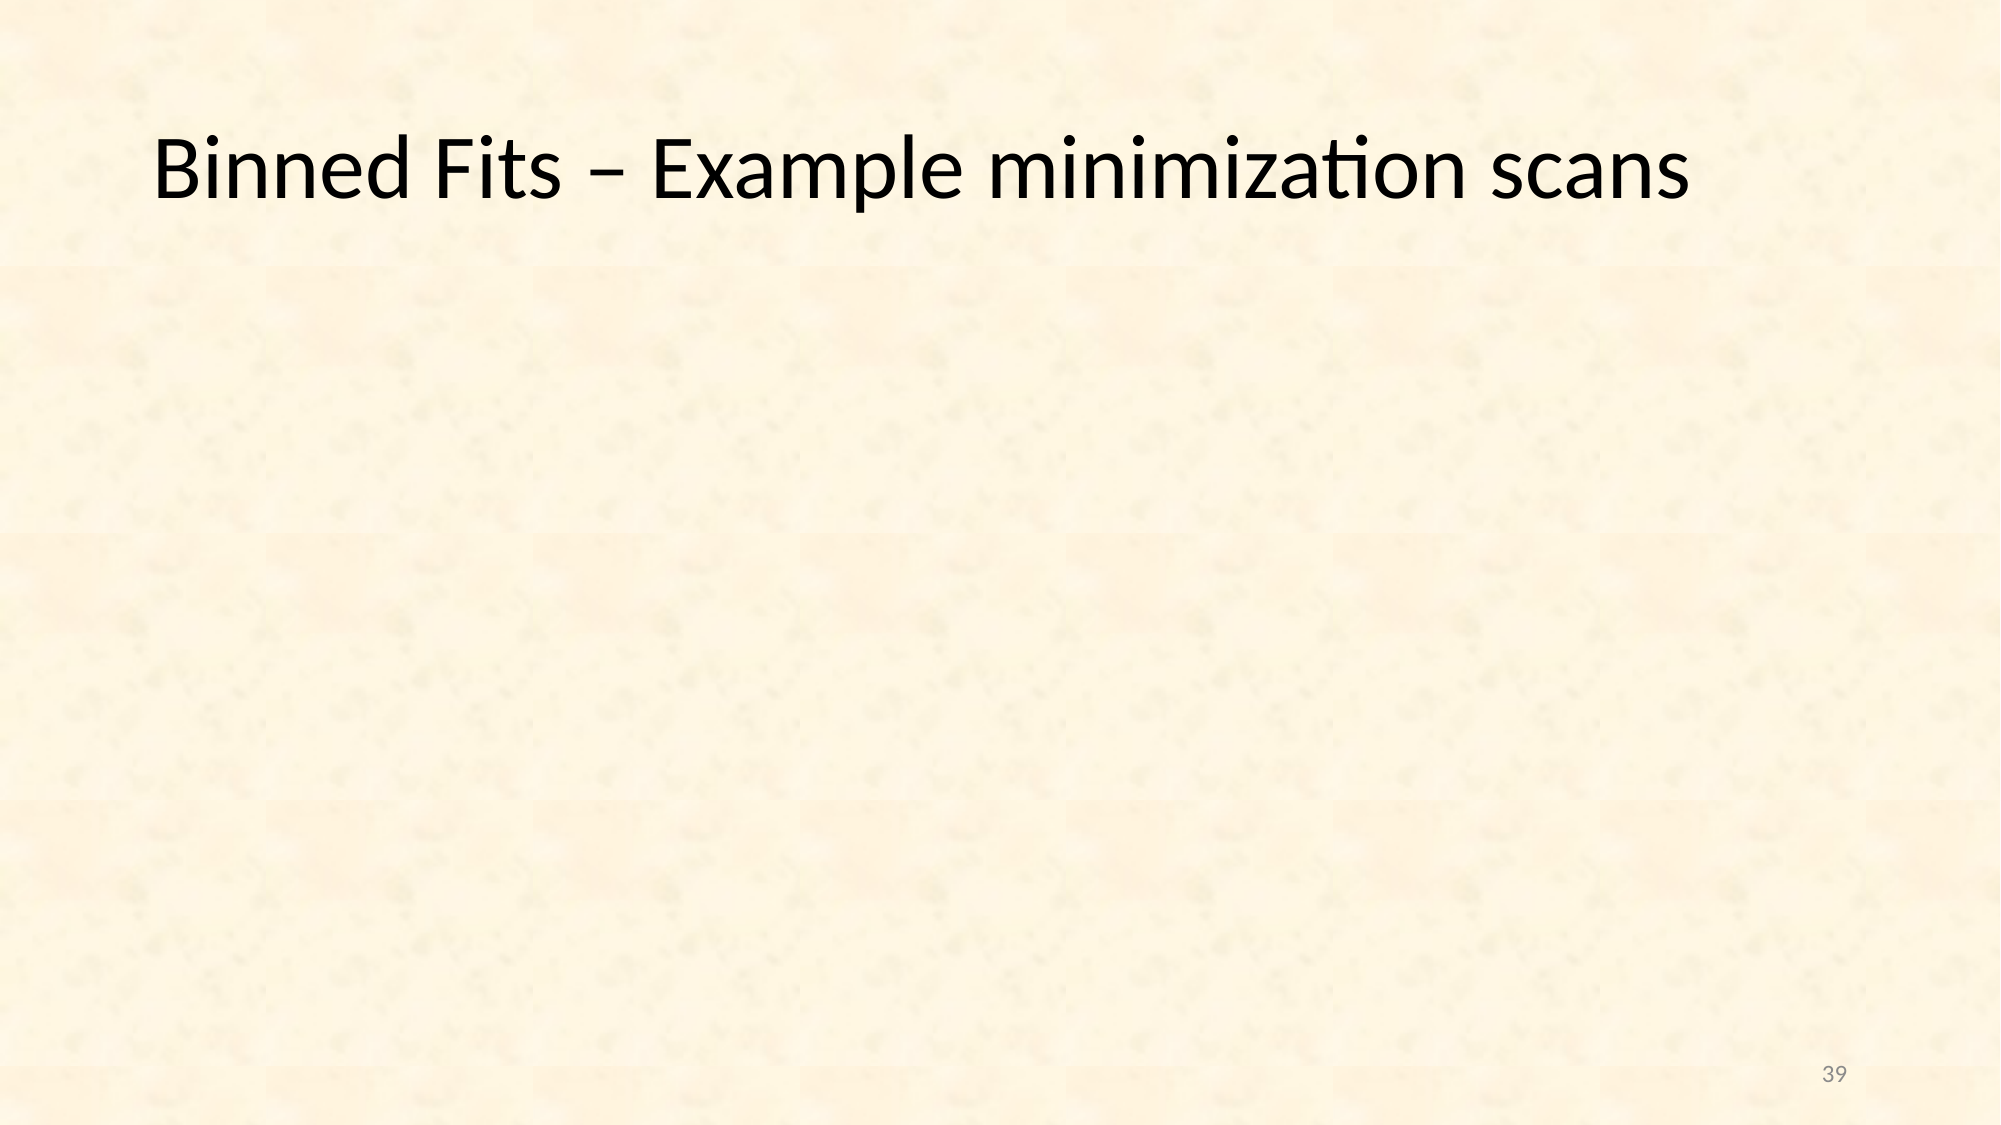

# Binned Fits – Example minimization scans

39